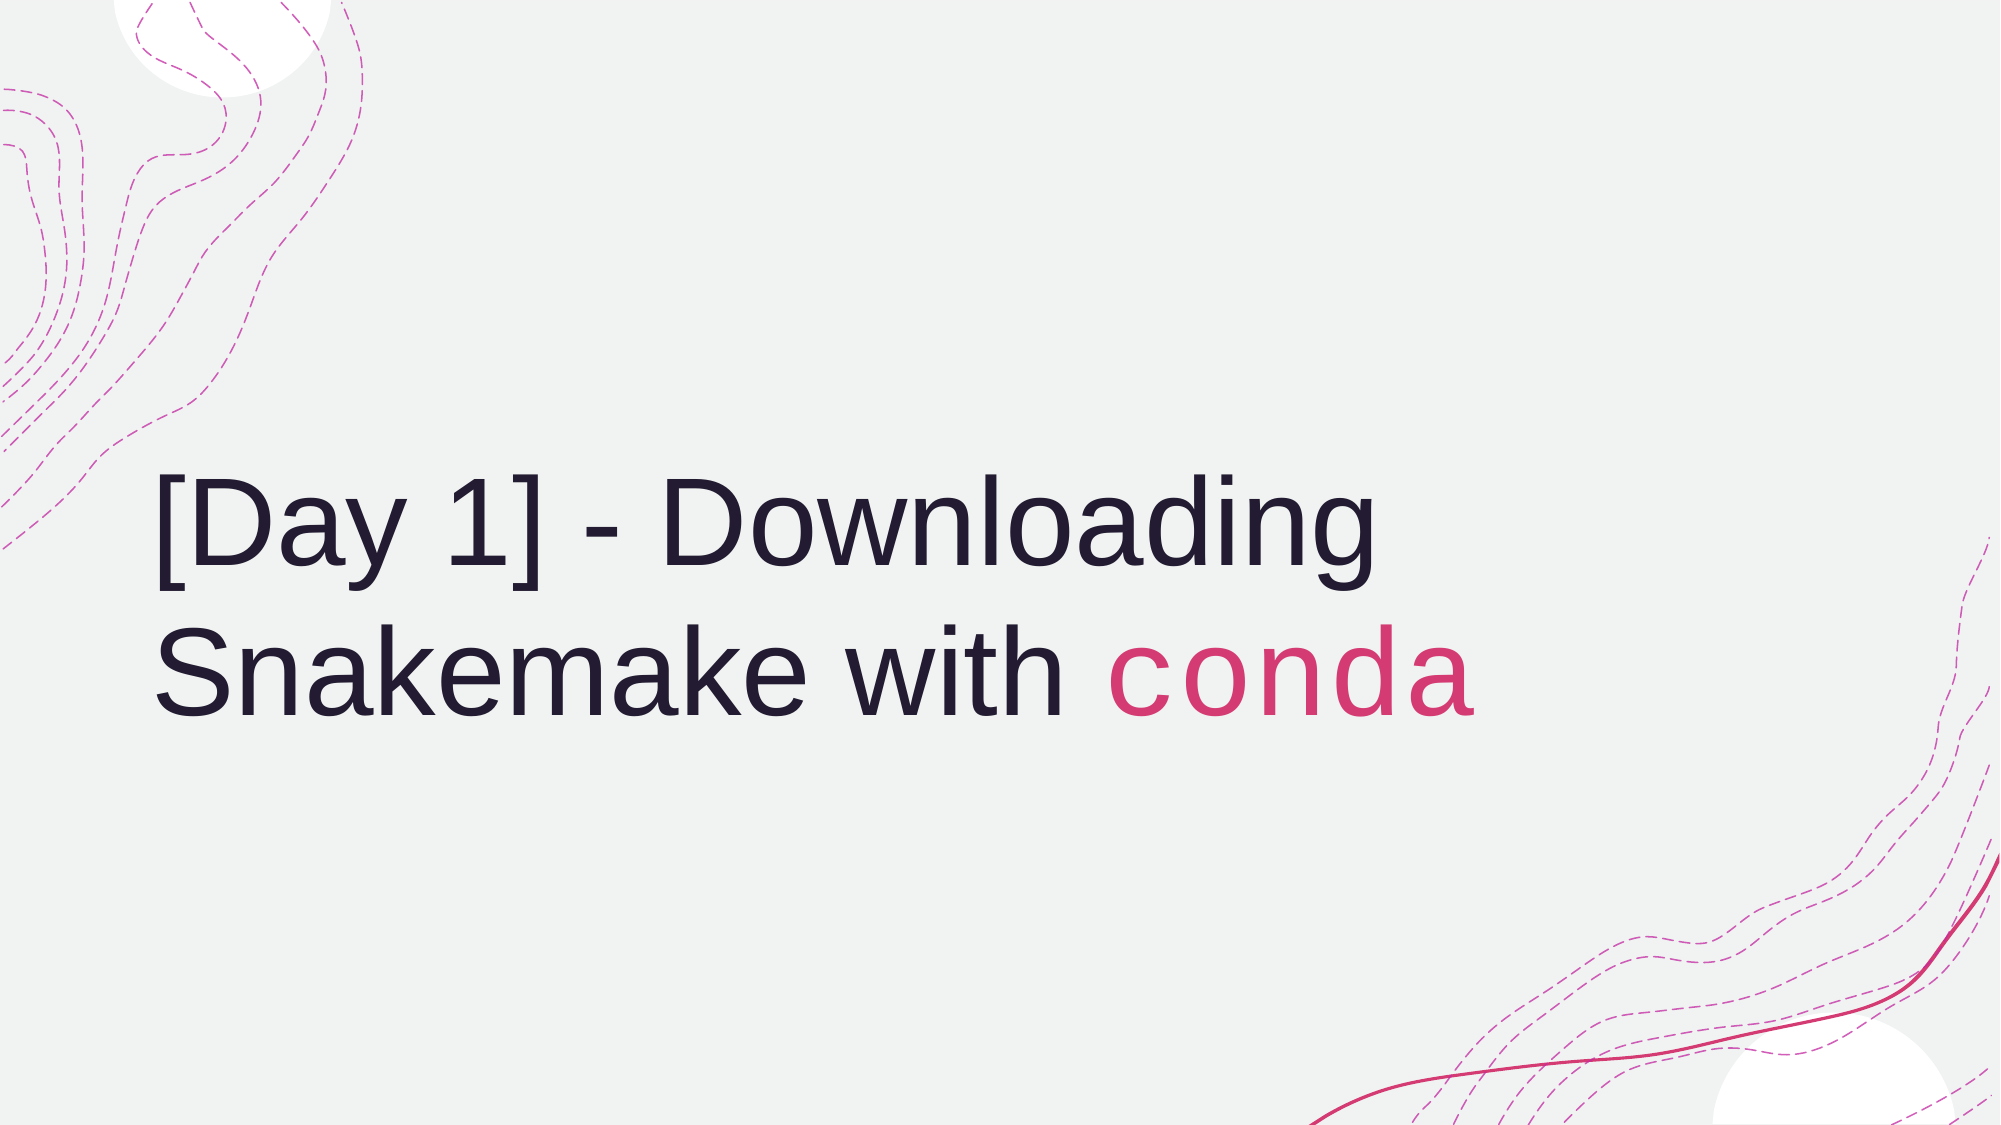

# [Day 1] - Downloading Snakemake with conda